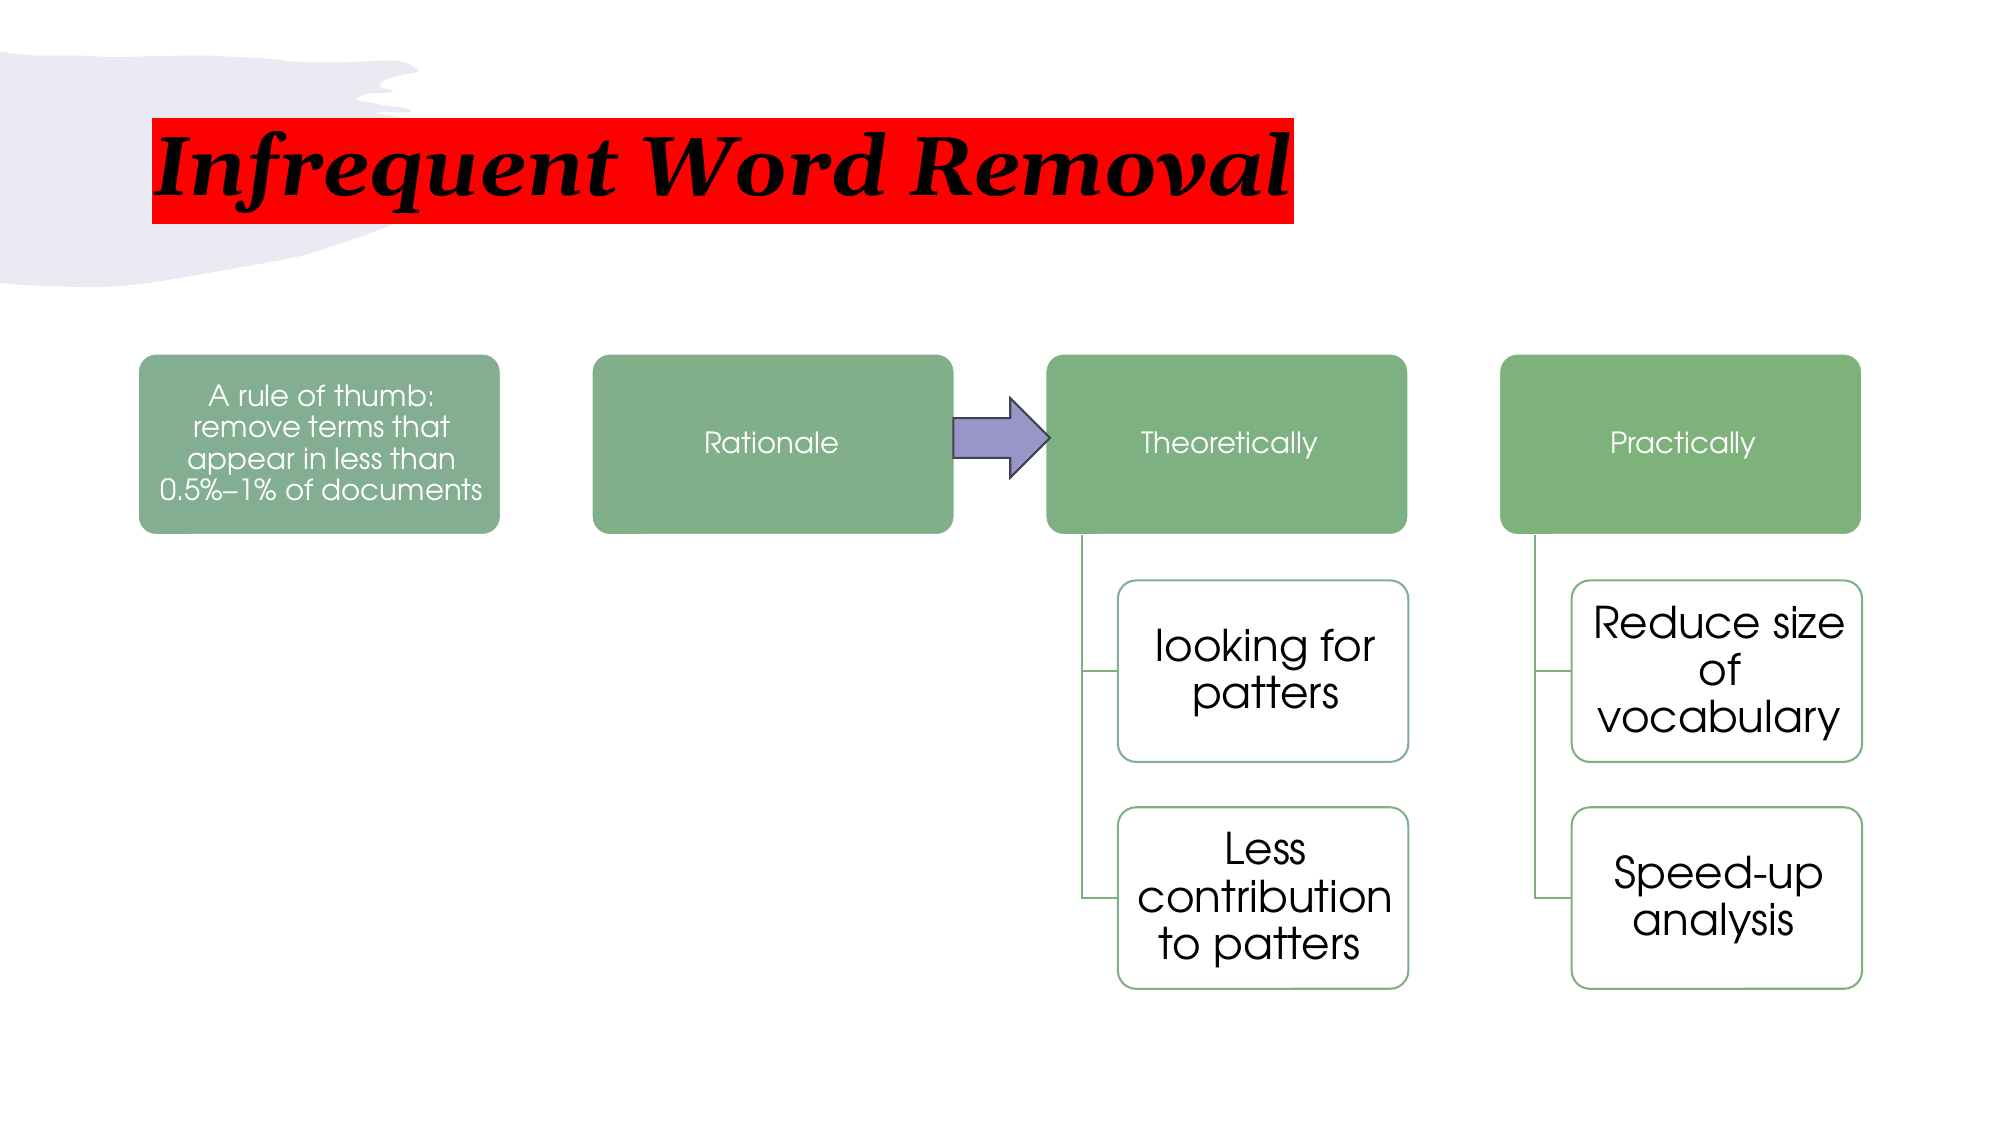

# Infrequent Word Removal
A rule of thumb: remove terms that appear in less than 0.5%–1% of documents
Rationale
Theoretically
looking for patters
Less contribution to patters
Practically
Reduce size of vocabulary
Speed-up analysis